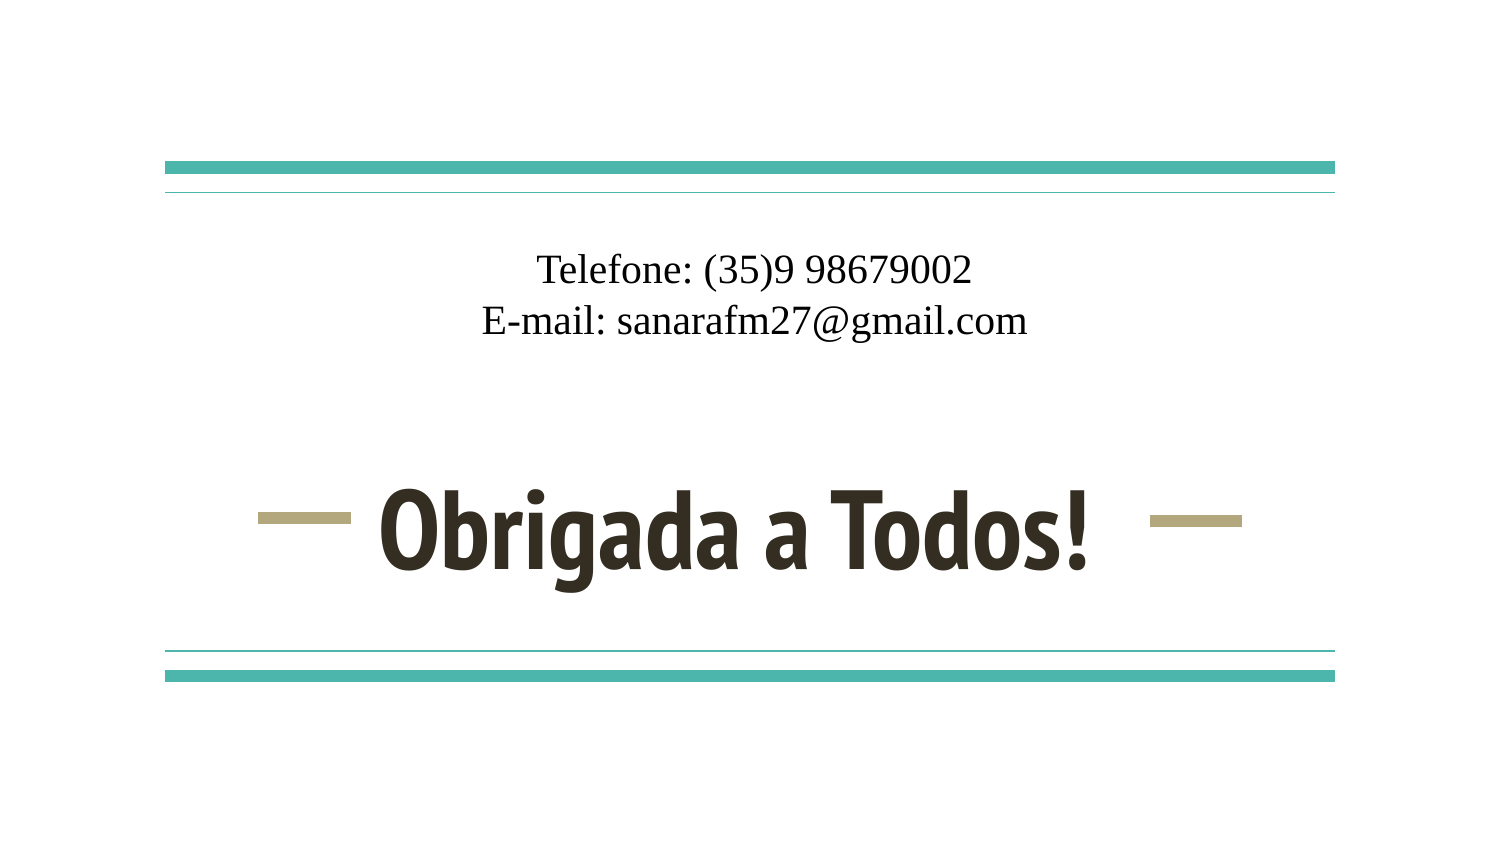

Telefone: (35)9 98679002
E-mail: sanarafm27@gmail.com

# Obrigada a Todos!